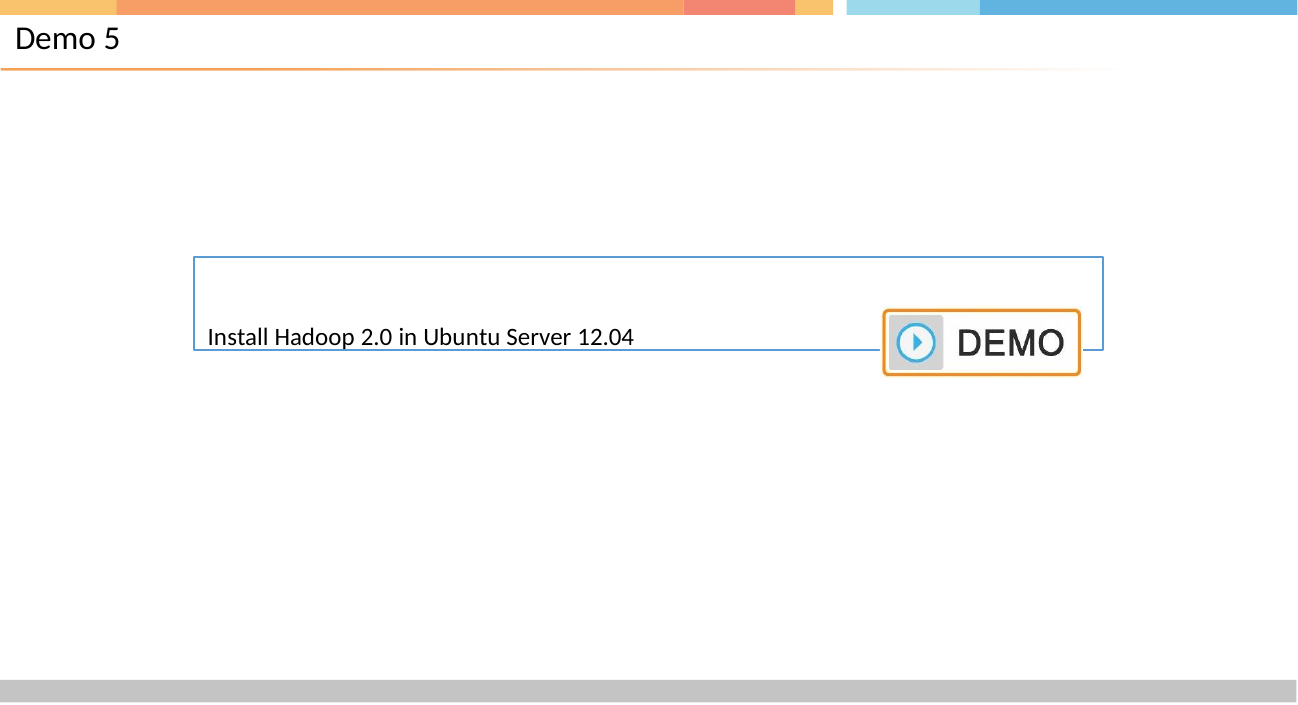

# Demo 5

Install Hadoop 2.0 in Ubuntu Server 12.04